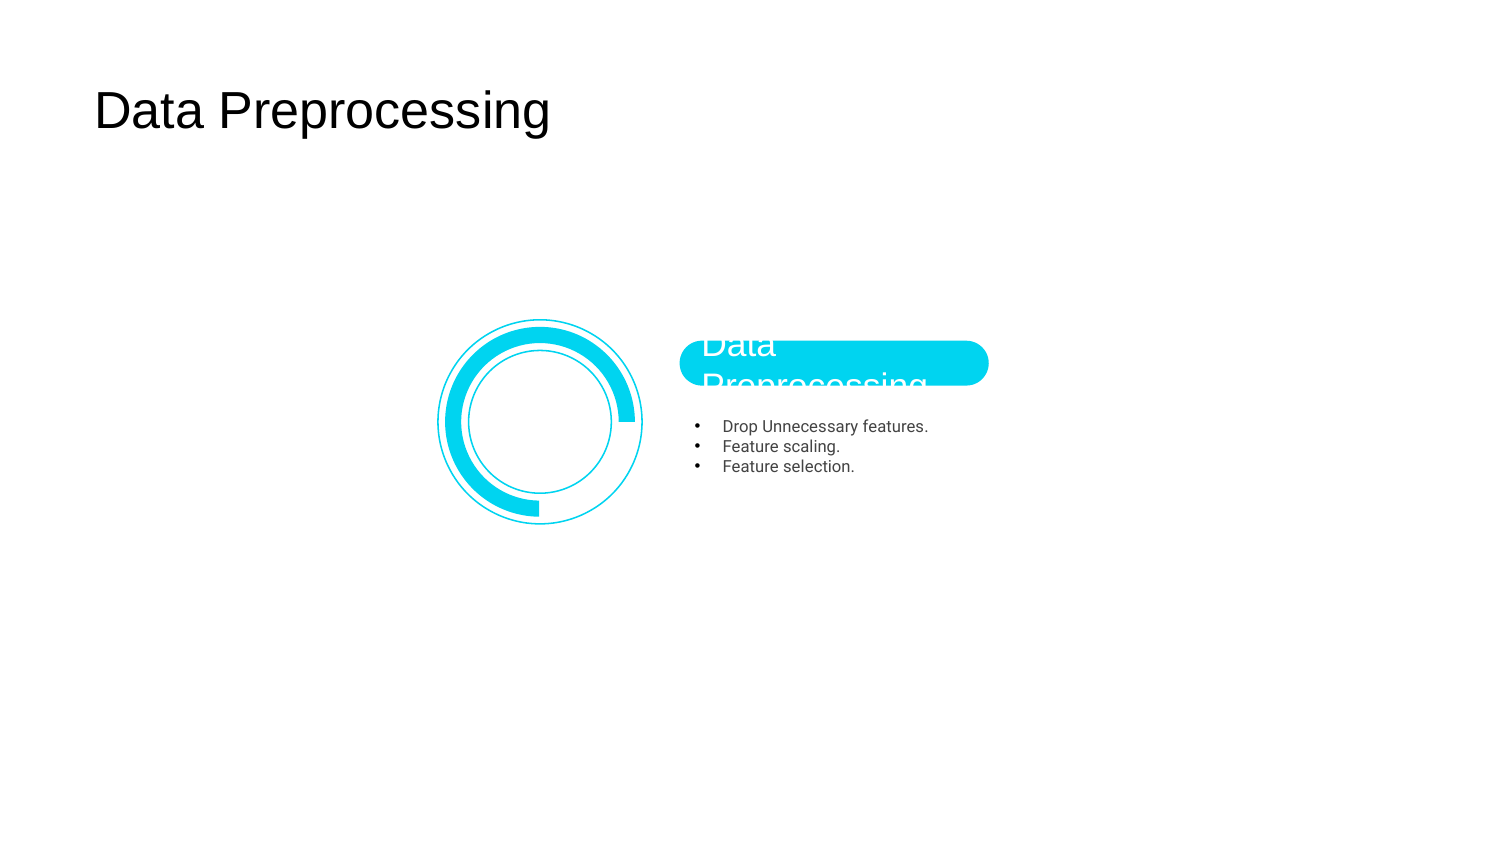

# Data Preprocessing

Data Preprocessing
Drop Unnecessary features.
Feature scaling.
Feature selection.